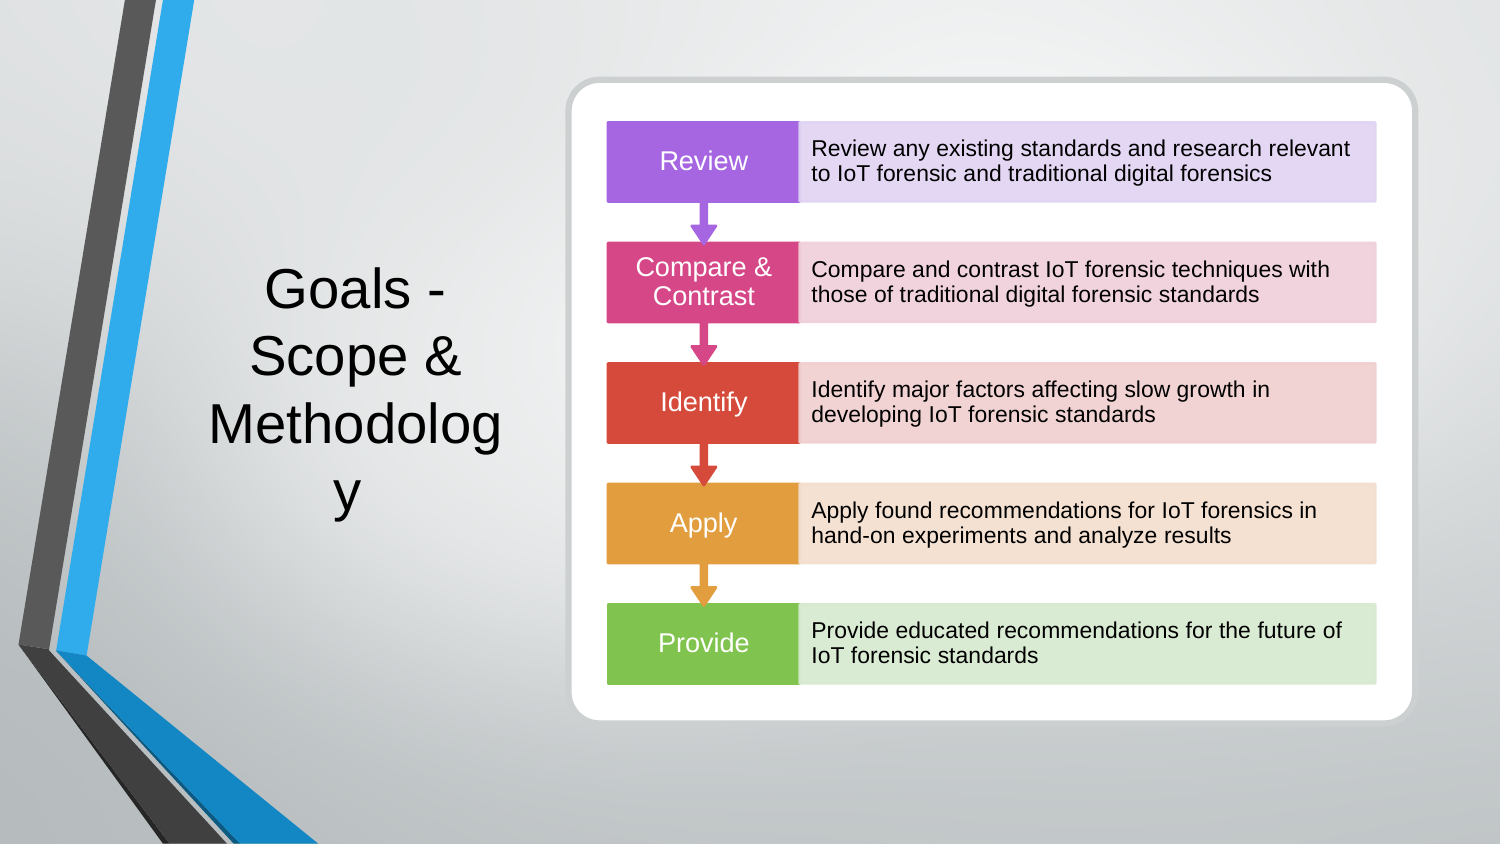

Provide
Provide educated recommendations for the future of IoT forensic standards
Apply
Apply found recommendations for IoT forensics in hand-on experiments and analyze results
Identify
Identify major factors affecting slow growth in developing IoT forensic standards
Compare & Contrast
Compare and contrast IoT forensic techniques with those of traditional digital forensic standards
Review
Review any existing standards and research relevant to IoT forensic and traditional digital forensics
# Goals - Scope & Methodology